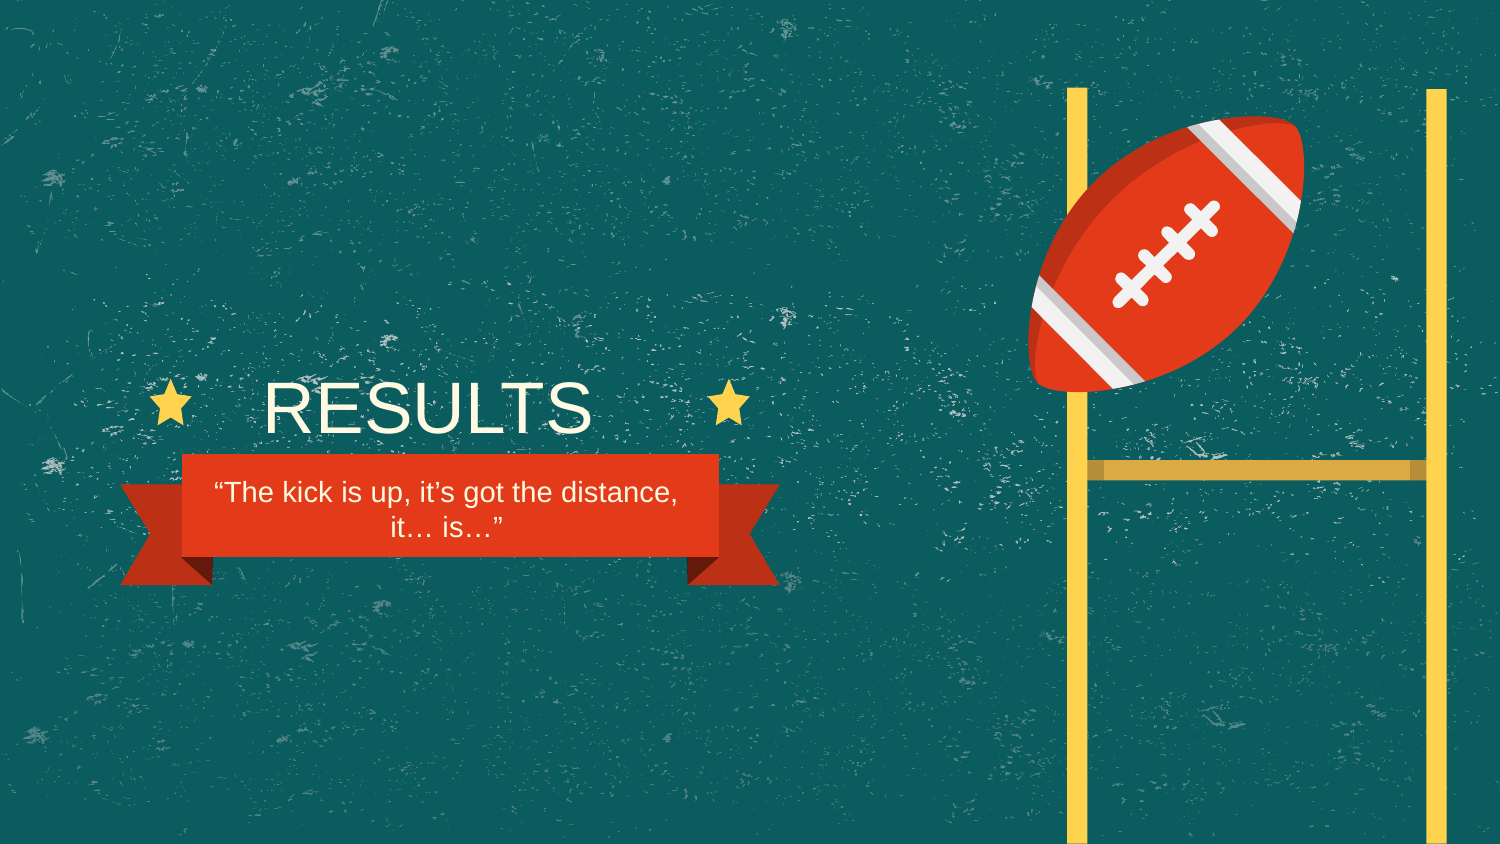

RESULTS

“The kick is up, it’s got the distance, it… is…”